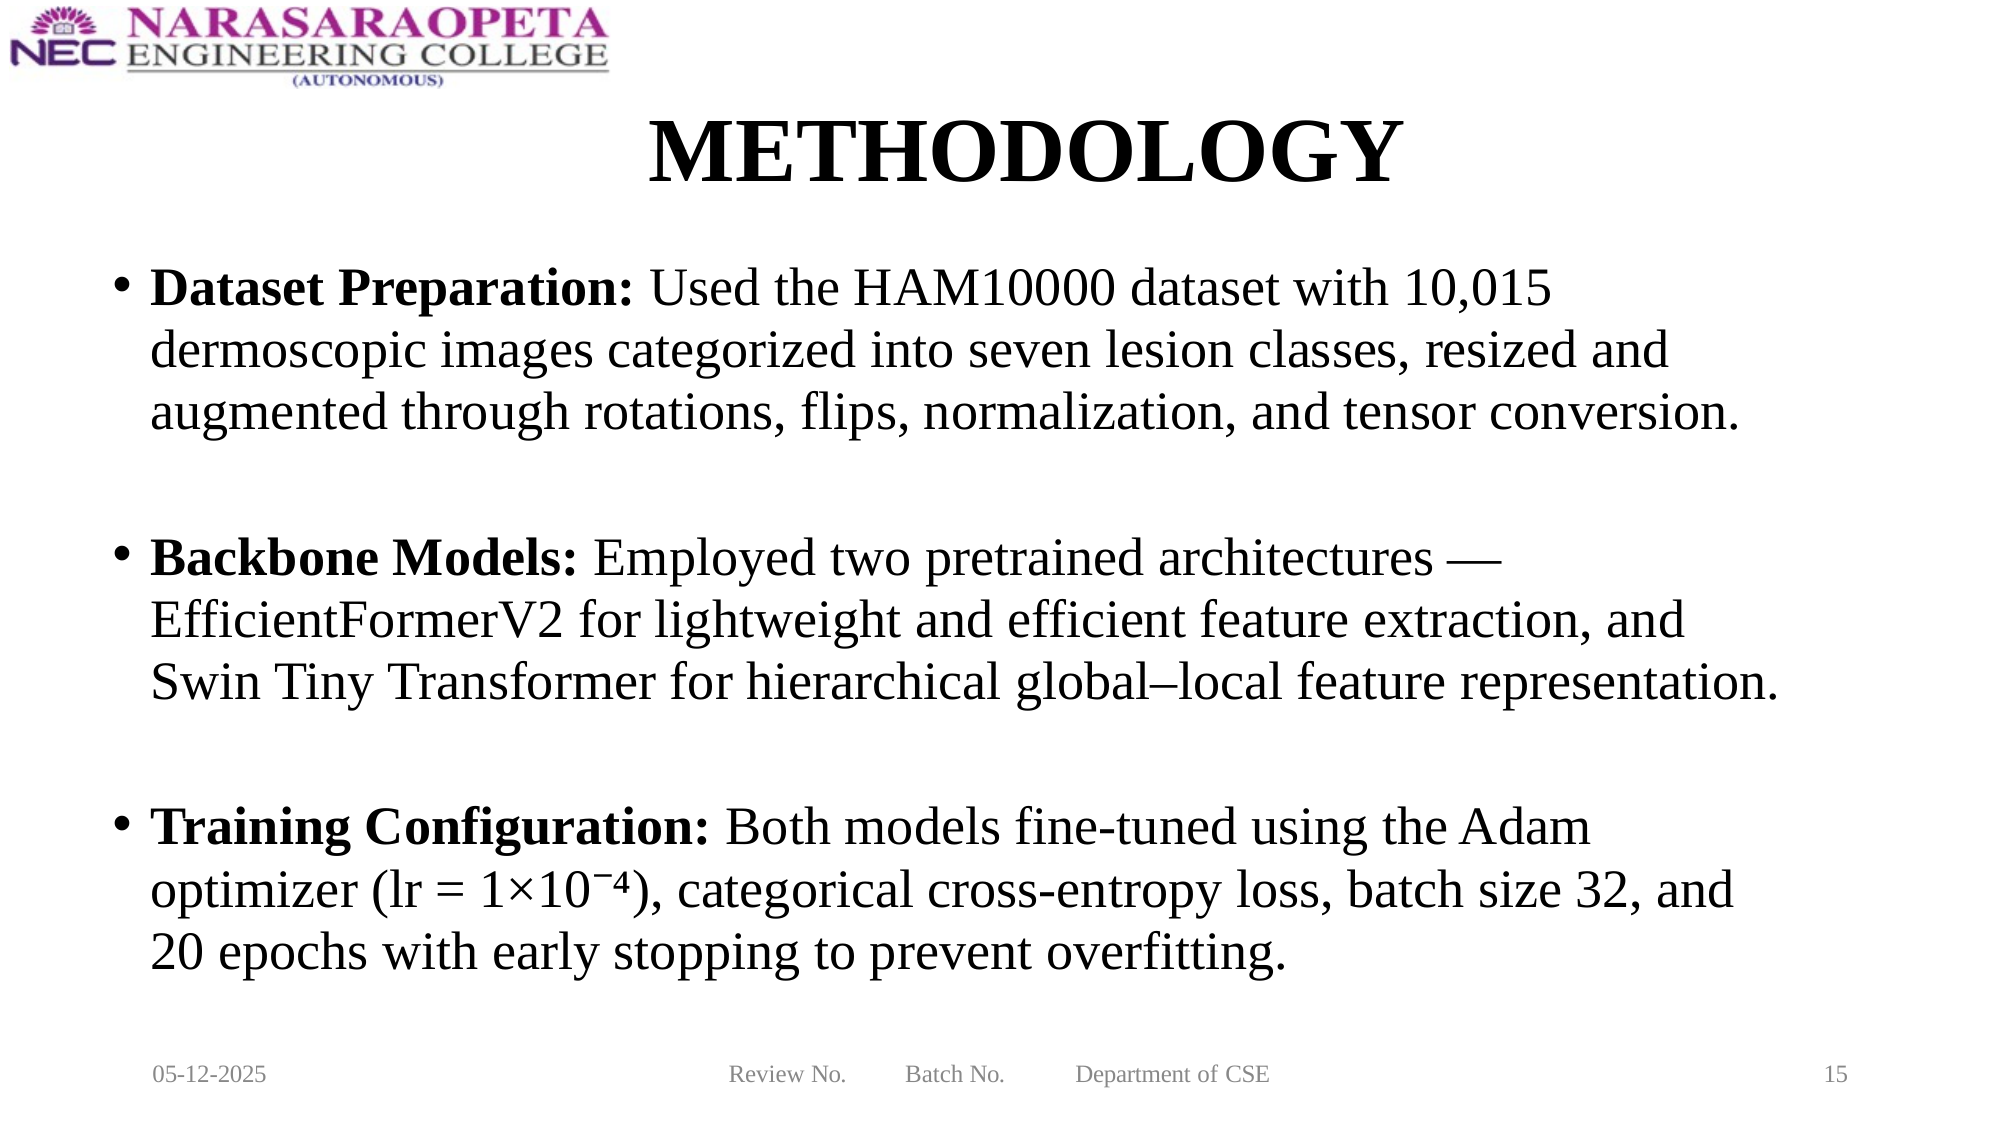

# METHODOLOGY
Dataset Preparation: Used the HAM10000 dataset with 10,015 dermoscopic images categorized into seven lesion classes, resized and augmented through rotations, flips, normalization, and tensor conversion.

Backbone Models: Employed two pretrained architectures — EfficientFormerV2 for lightweight and efficient feature extraction, and Swin Tiny Transformer for hierarchical global–local feature representation.

Training Configuration: Both models fine-tuned using the Adam optimizer (lr = 1×10⁻⁴), categorical cross-entropy loss, batch size 32, and 20 epochs with early stopping to prevent overfitting.
05-12-2025

Review No.
Batch No.
Department of CSE
15